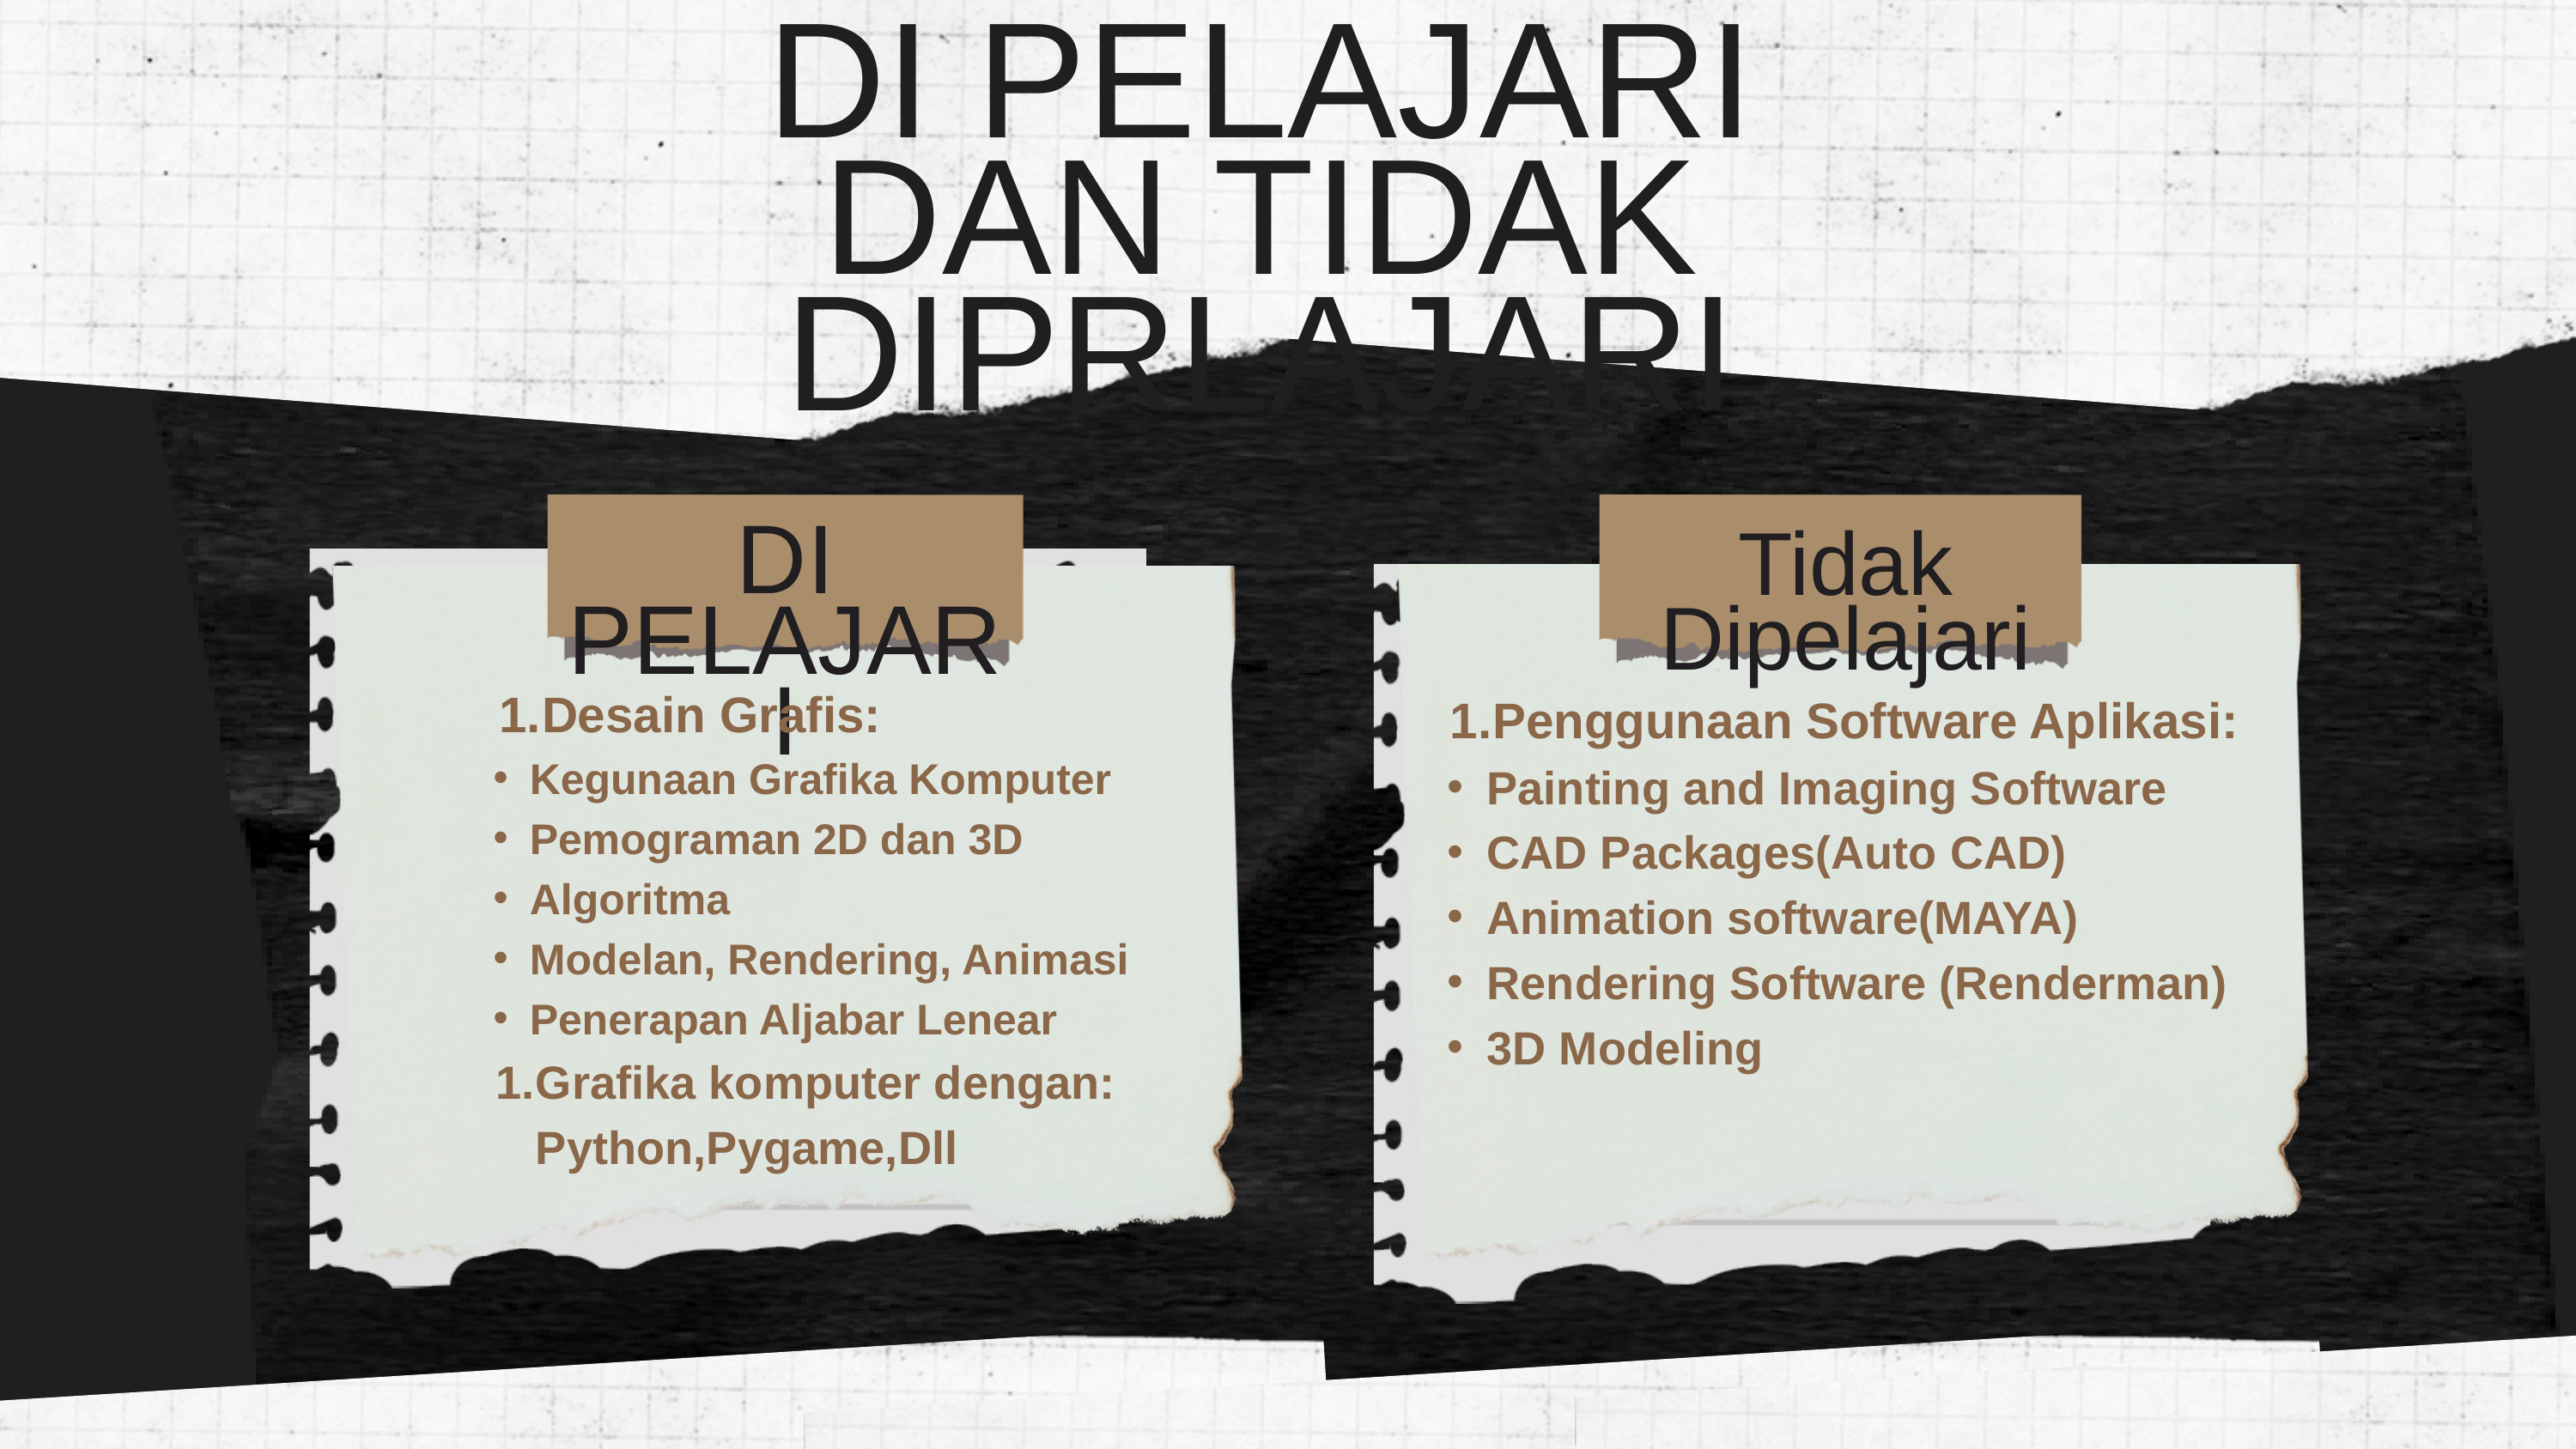

DI PELAJARI DAN TIDAK DIPRLAJARI

DI PELAJARI
Tidak Dipelajari

Desain Grafis:
Kegunaan Grafika Komputer
Pemograman 2D dan 3D
Algoritma
Modelan, Rendering, Animasi
Penerapan Aljabar Lenear
Grafika komputer dengan: Python,Pygame,Dll
Penggunaan Software Aplikasi:
Painting and Imaging Software
CAD Packages(Auto CAD)
Animation software(MAYA)
Rendering Software (Renderman)
3D Modeling